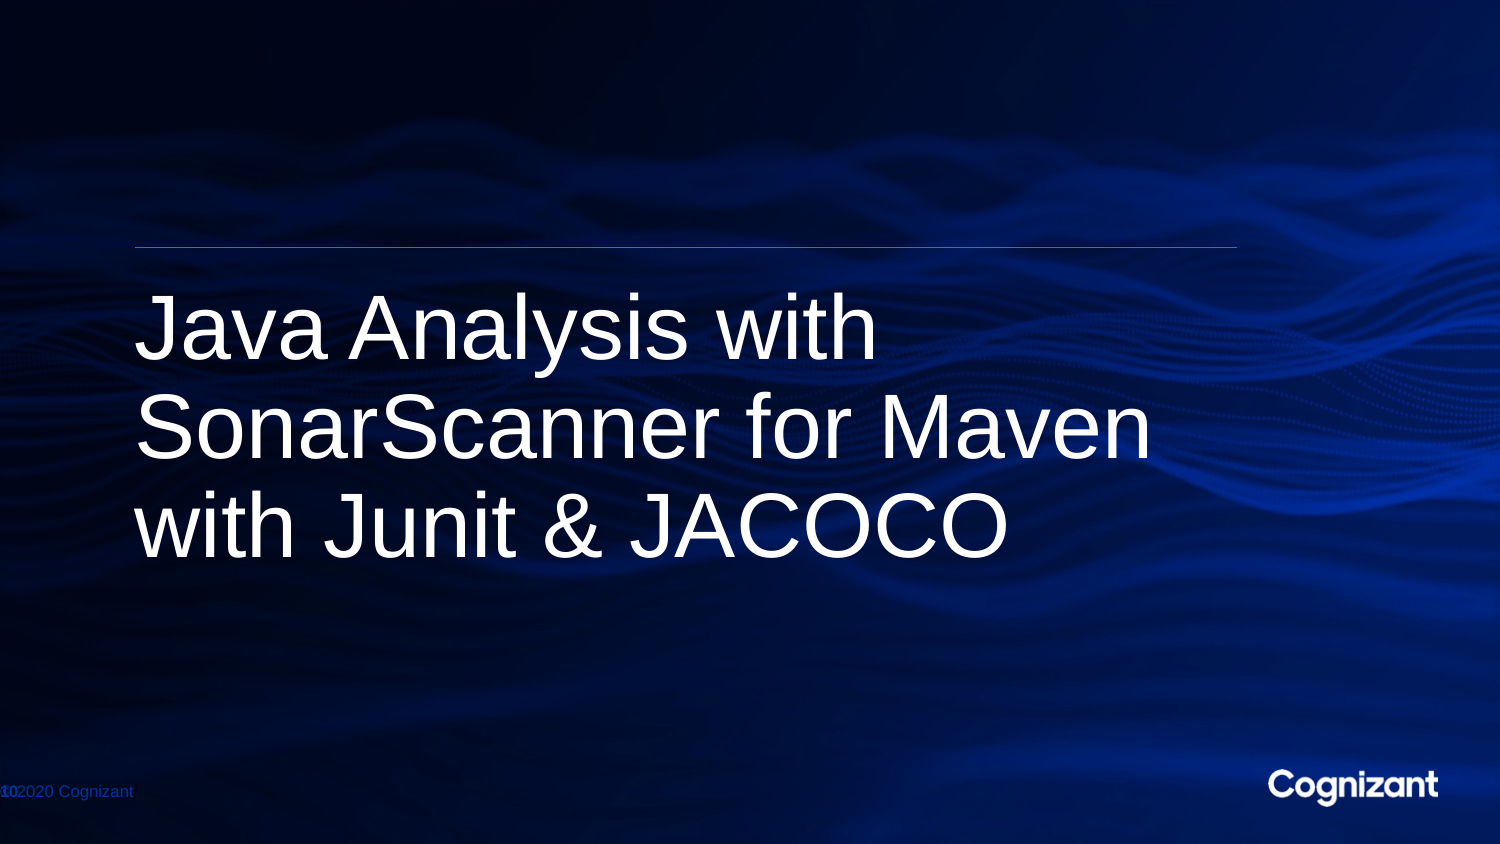

# Java Analysis with SonarScanner for Maven with Junit & JACOCO
© 2020 Cognizant
10